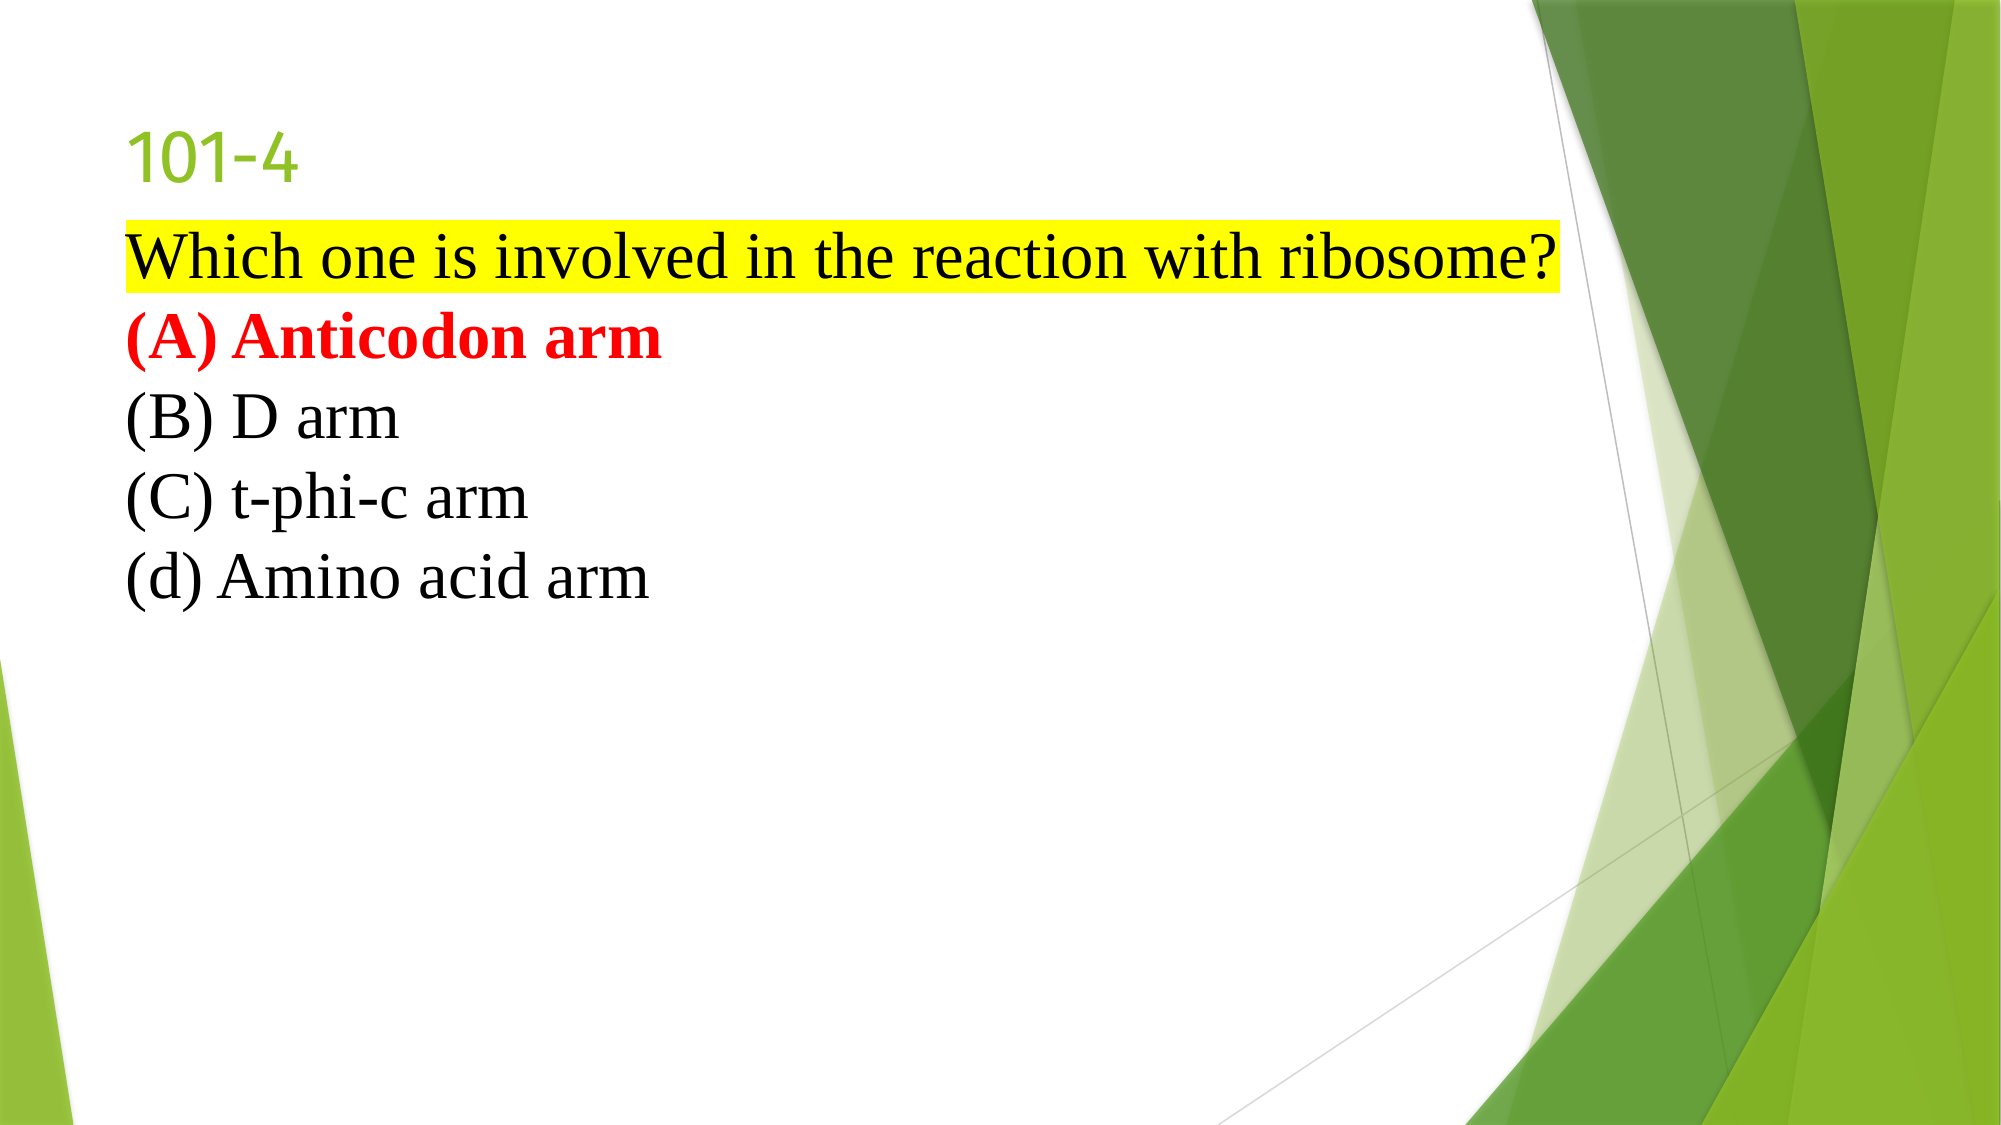

# 101-4
Which one is involved in the reaction with ribosome?
(A) Anticodon arm
(B) D arm
(C) t-phi-c arm
(d) Amino acid arm